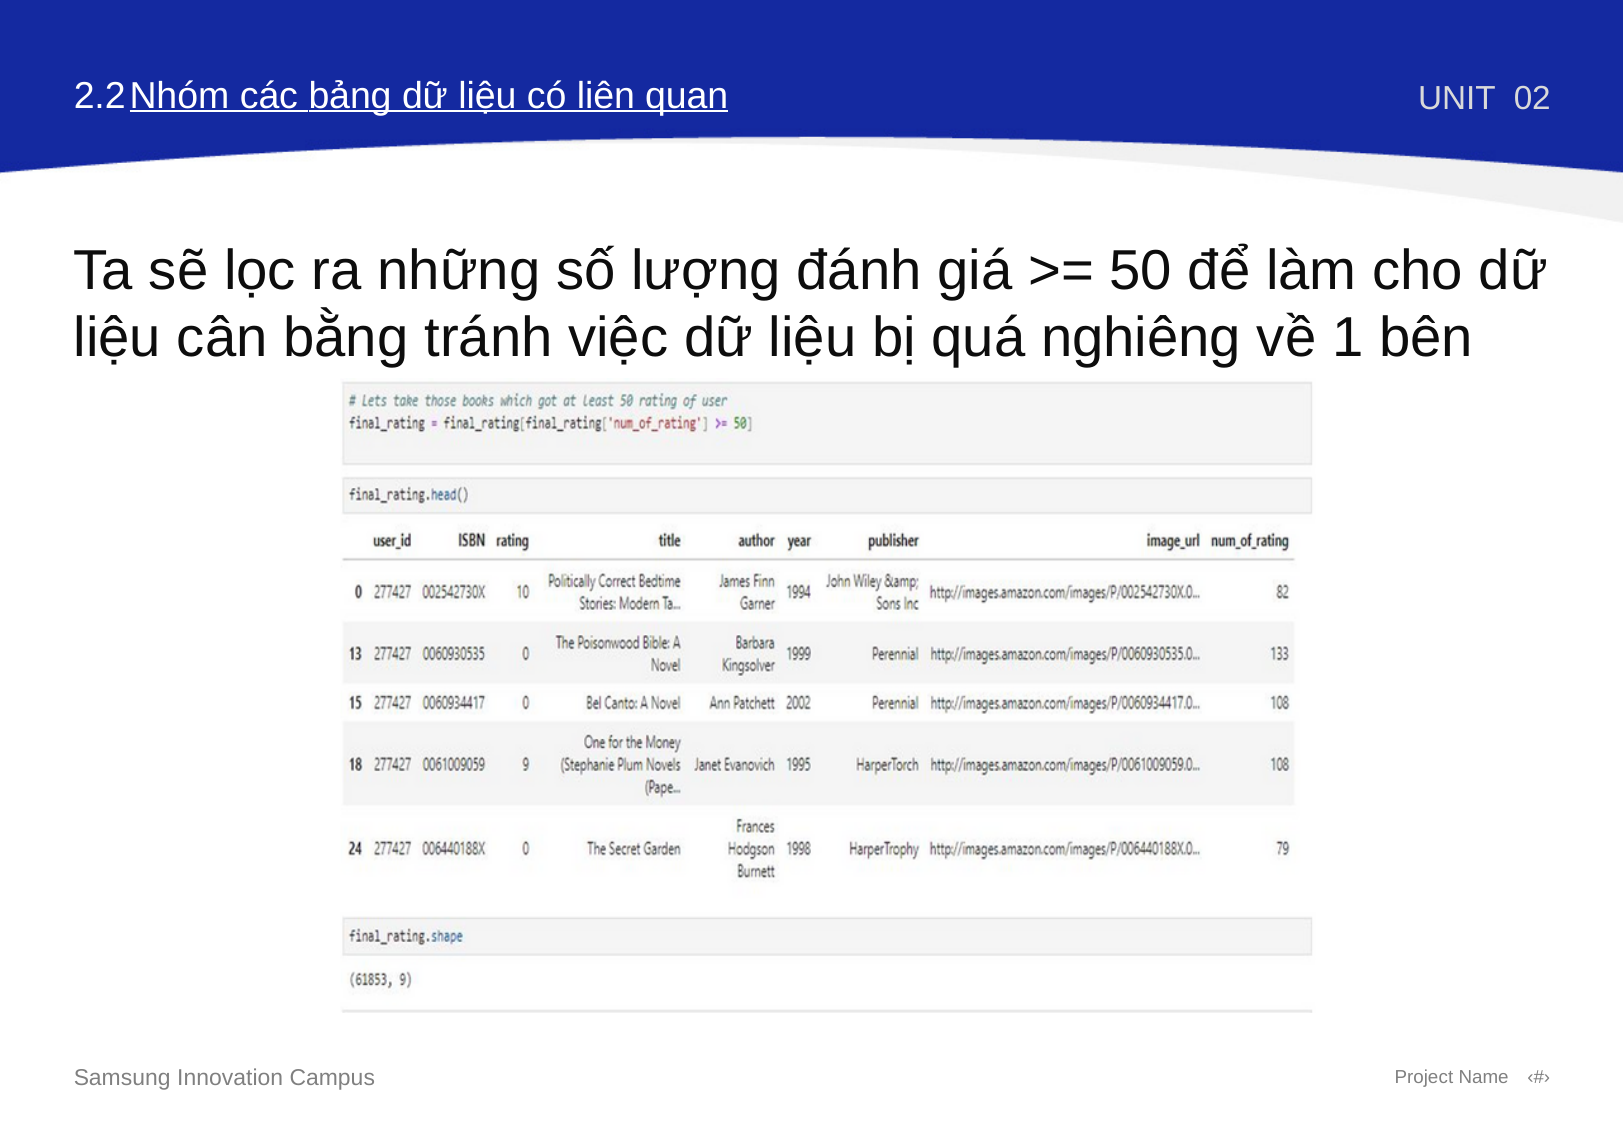

2.2
Nhóm các bảng dữ liệu có liên quan
UNIT
02
Ta sẽ lọc ra những số lượng đánh giá >= 50 để làm cho dữ liệu cân bằng tránh việc dữ liệu bị quá nghiêng về 1 bên

Samsung Innovation Campus
Project Name
‹#›